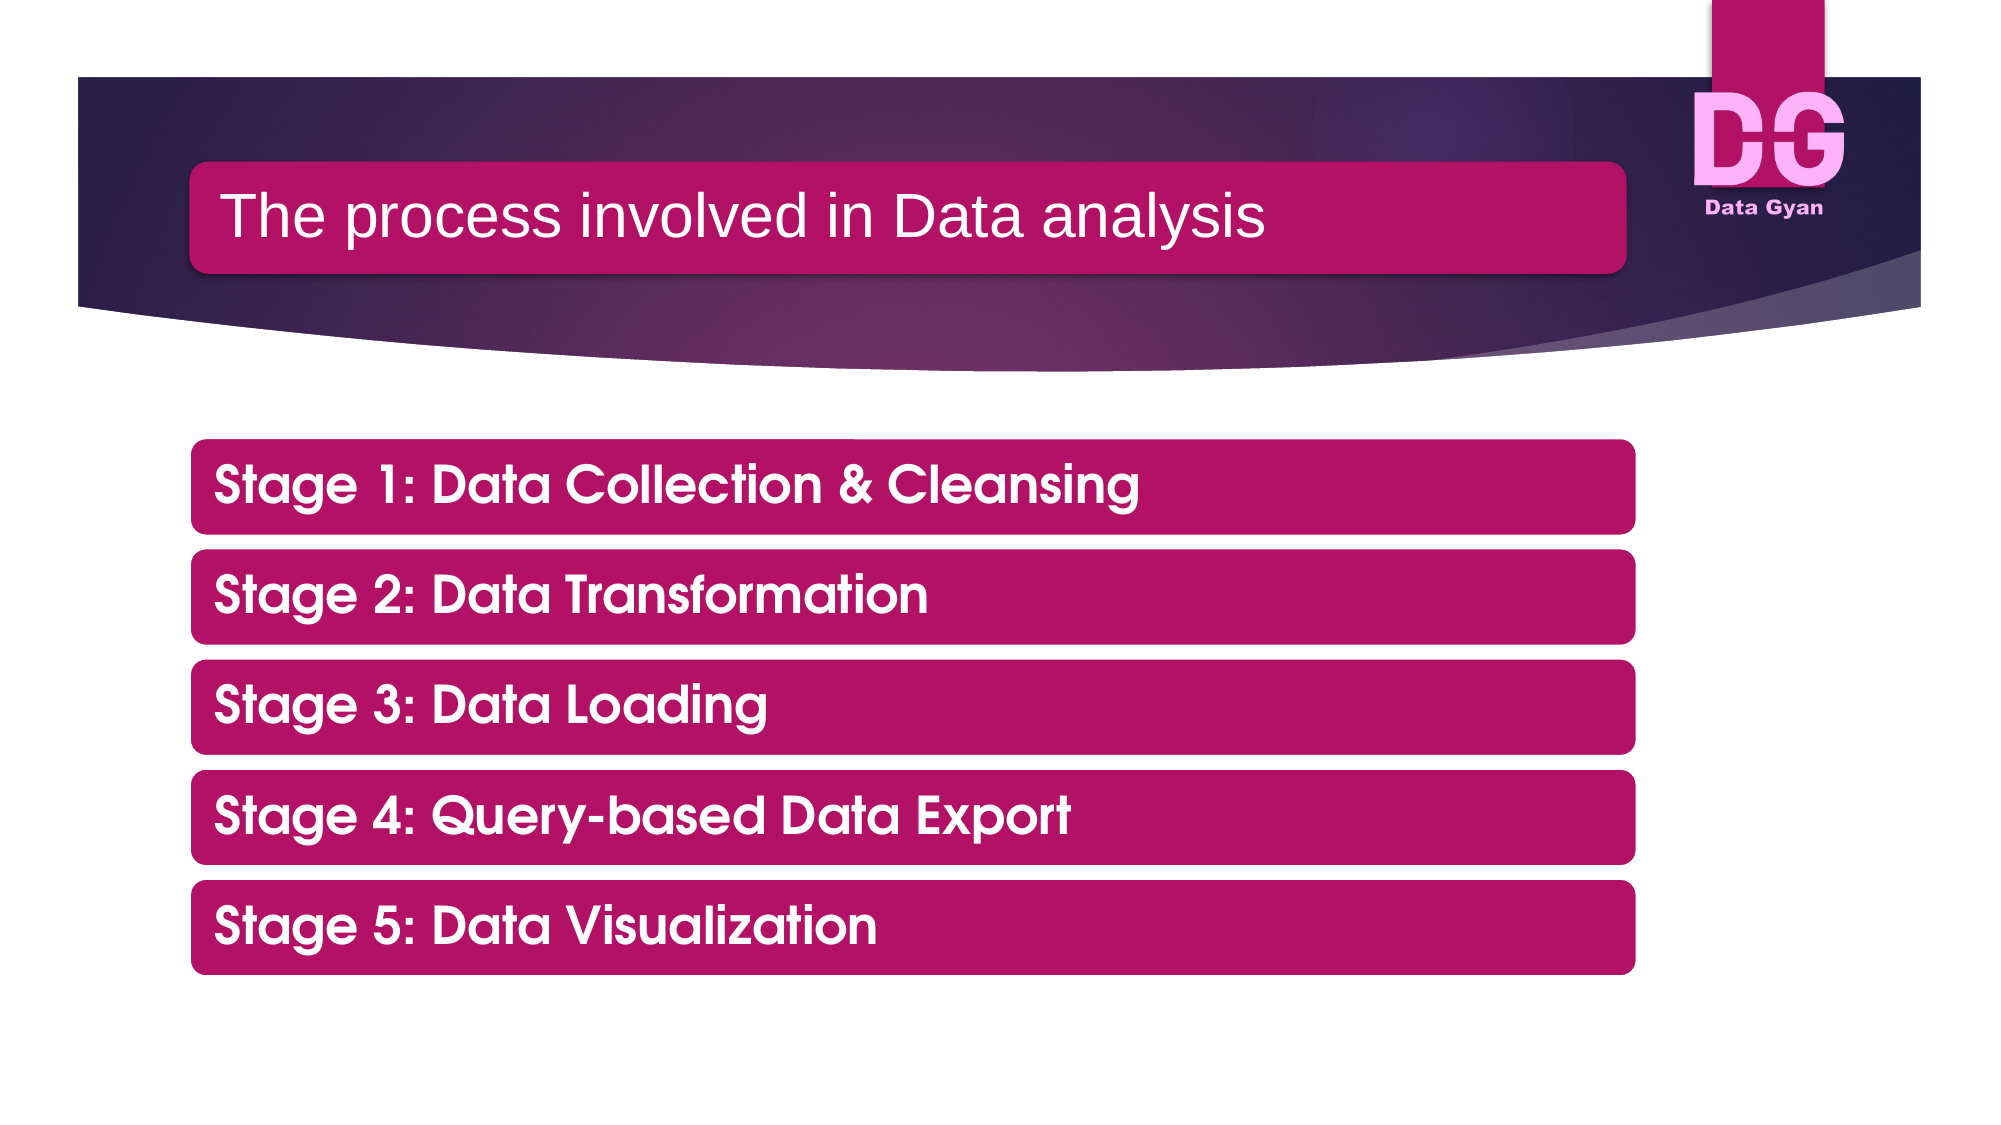

The process involved in Data analysis
Stage 1: Data Collection & Cleansing
Stage 2: Data Transformation
Stage 3: Data Loading
Stage 4: Query-based Data Export
Stage 5: Data Visualization